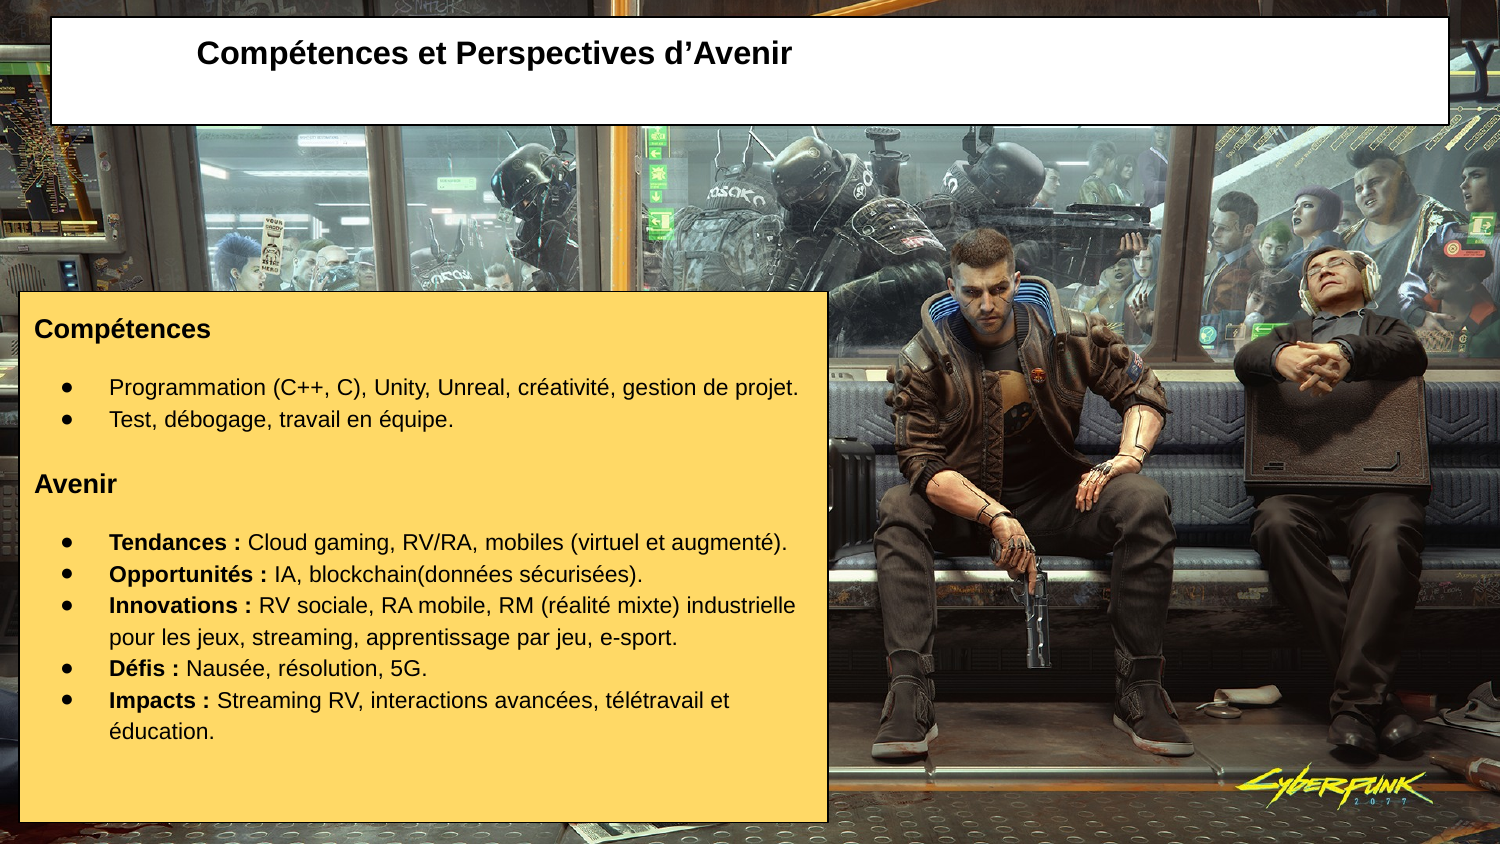

# Compétences et Perspectives d’Avenir

Compétences
Programmation (C++, C), Unity, Unreal, créativité, gestion de projet.
Test, débogage, travail en équipe.
Avenir
Tendances : Cloud gaming, RV/RA, mobiles (virtuel et augmenté).
Opportunités : IA, blockchain(données sécurisées).
Innovations : RV sociale, RA mobile, RM (réalité mixte) industrielle pour les jeux, streaming, apprentissage par jeu, e-sport.
Défis : Nausée, résolution, 5G.
Impacts : Streaming RV, interactions avancées, télétravail et éducation.